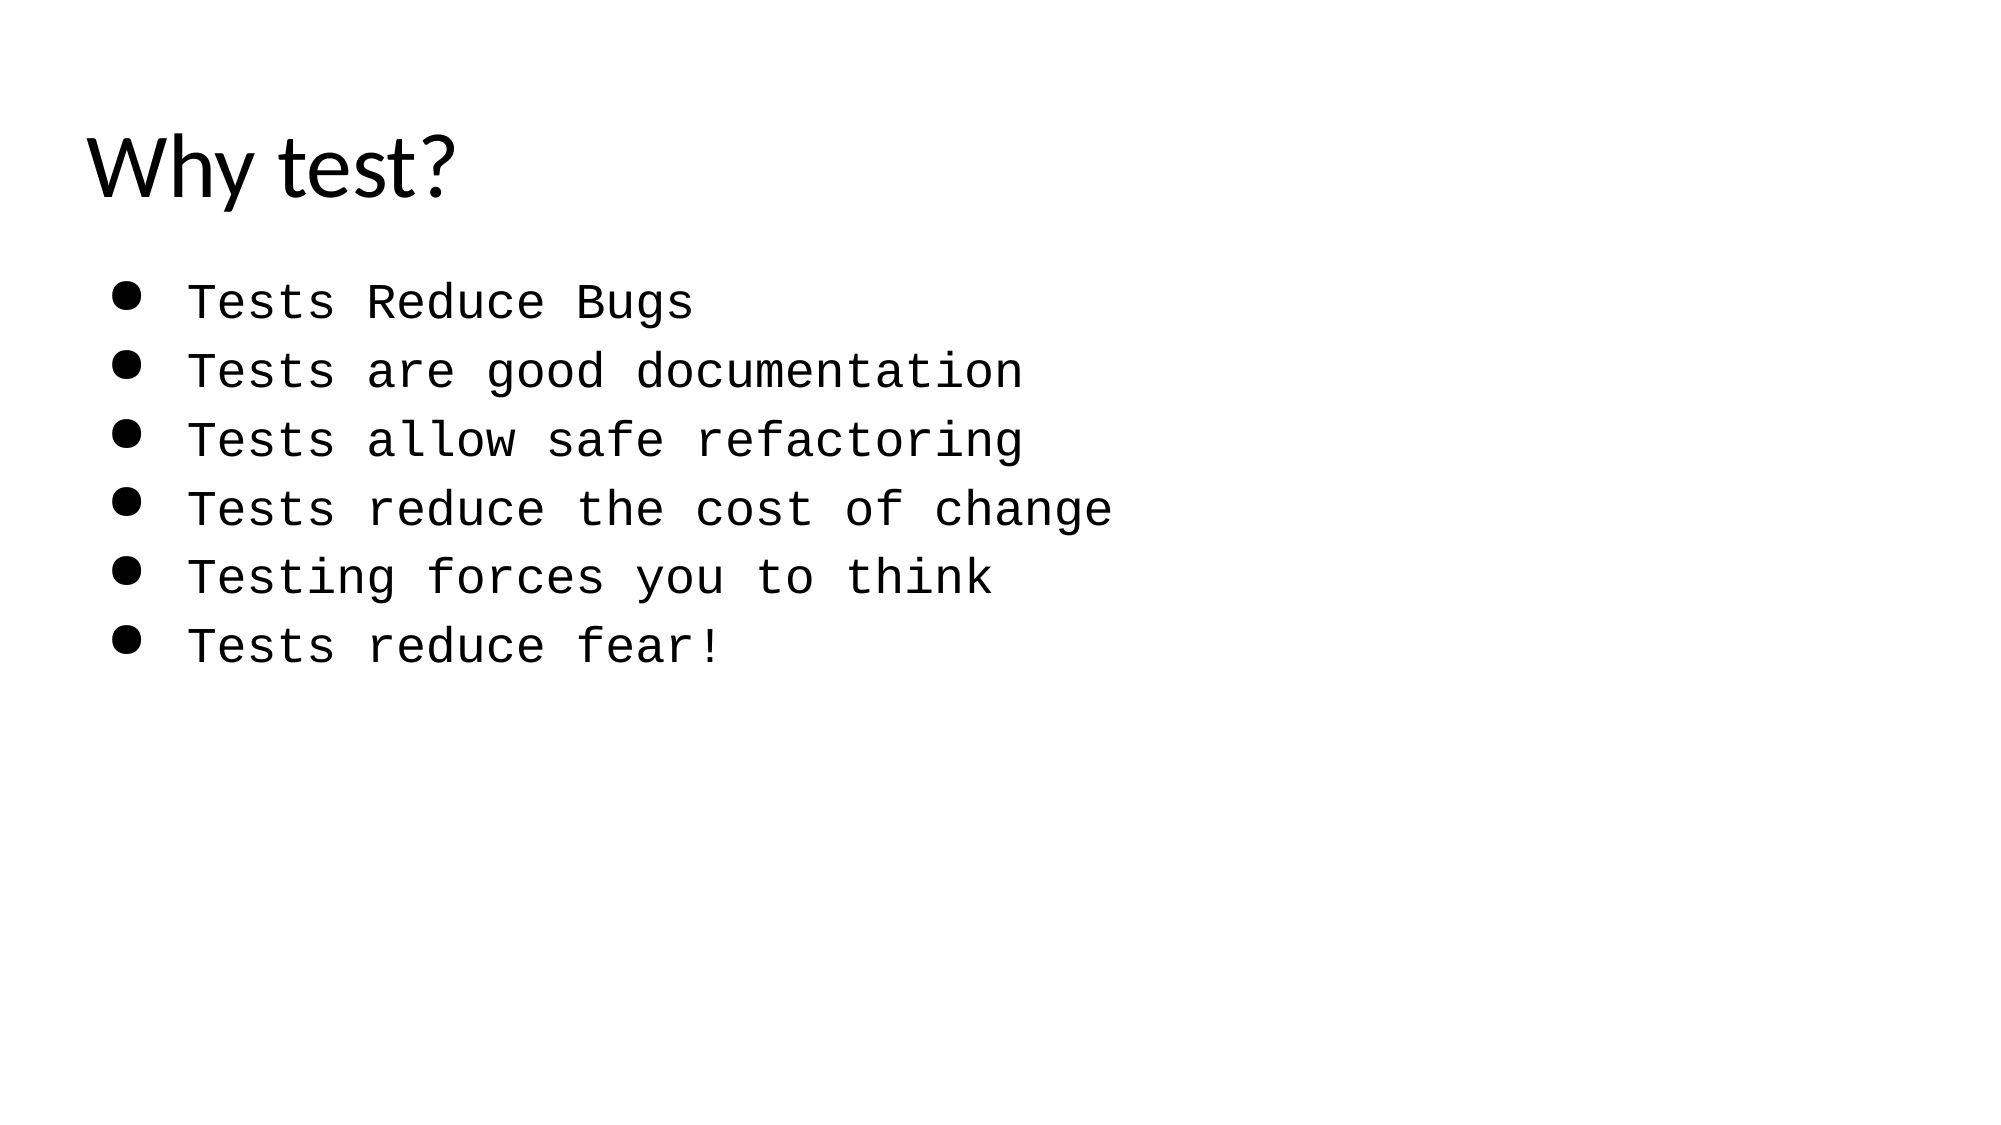

# Why test?
Tests Reduce Bugs
Tests are good documentation
Tests allow safe refactoring
Tests reduce the cost of change
Testing forces you to think
Tests reduce fear!